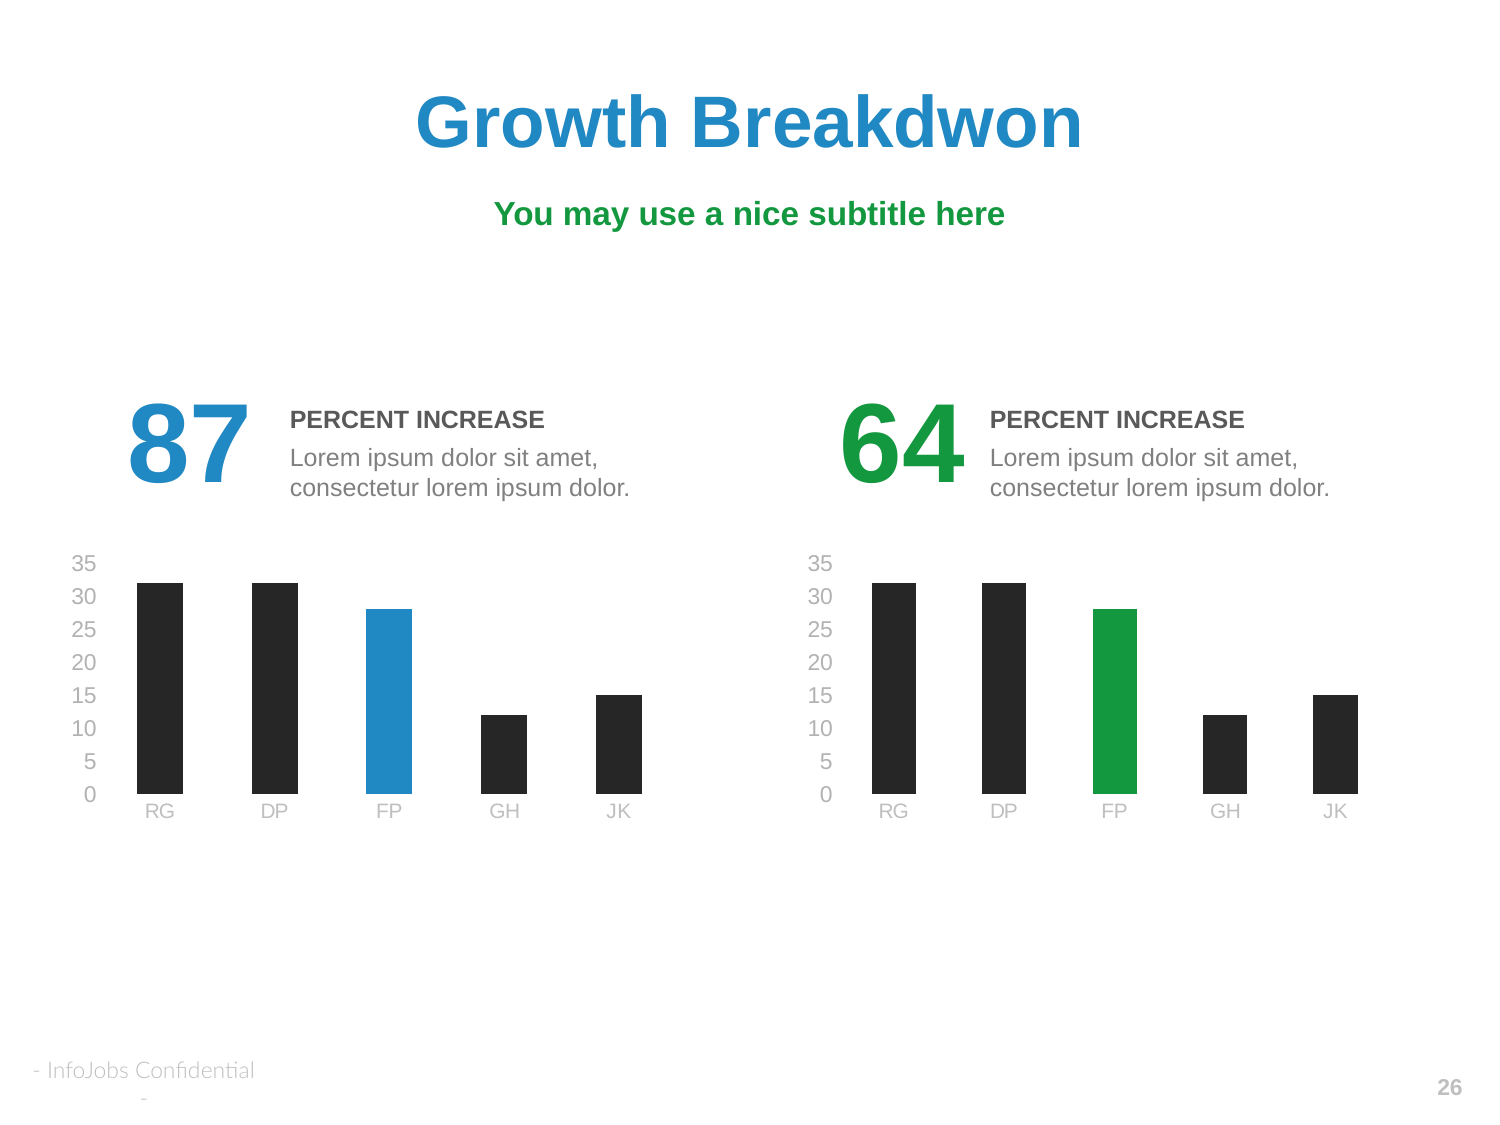

# Growth Breakdwon
You may use a nice subtitle here
87
64
PERCENT INCREASE
PERCENT INCREASE

### Chart

| Category | Series 1 |
|---|---|
| RG | 32.0 |
| DP | 32.0 |
| FP | 28.0 |
| GH | 12.0 |
| JK | 15.0 |

### Chart

| Category | Series 1 |
|---|---|
| RG | 32.0 |
| DP | 32.0 |
| FP | 28.0 |
| GH | 12.0 |
| JK | 15.0 |
Lorem ipsum dolor sit amet, consectetur lorem ipsum dolor.
Lorem ipsum dolor sit amet, consectetur lorem ipsum dolor.
26